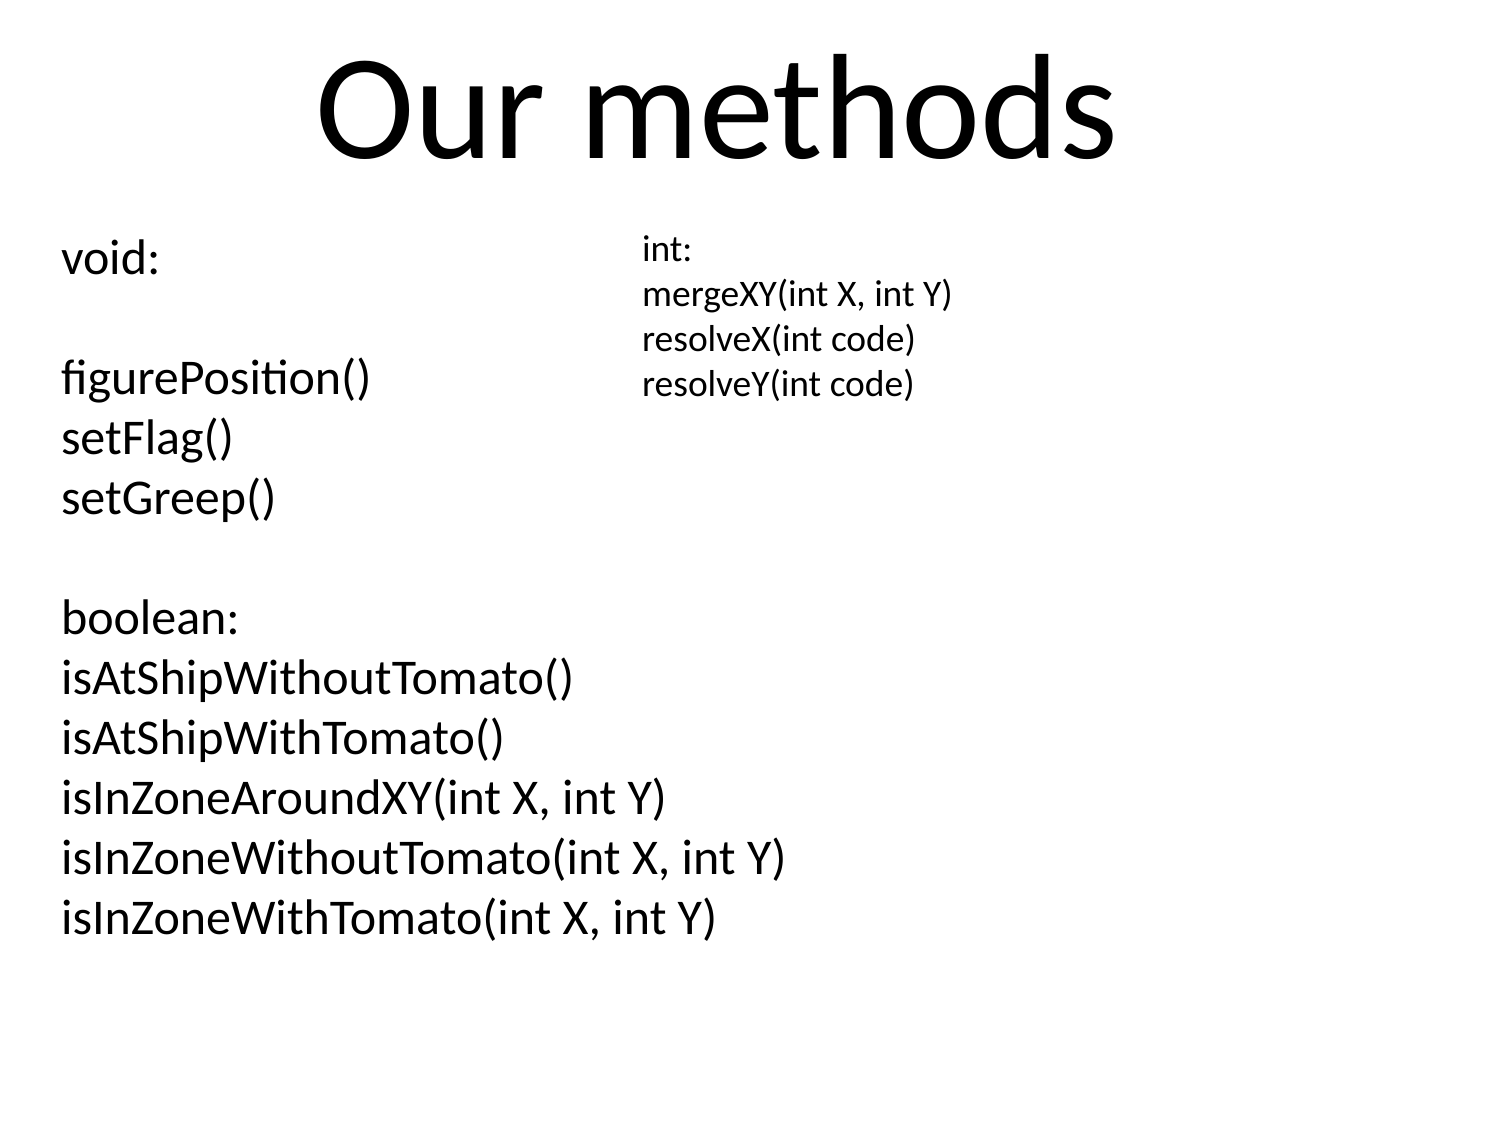

Our methods
void:
figurePosition()
setFlag()
setGreep()

boolean:
isAtShipWithoutTomato()
isAtShipWithTomato()
isInZoneAroundXY(int X, int Y)
isInZoneWithoutTomato(int X, int Y)
isInZoneWithTomato(int X, int Y)

int:
mergeXY(int X, int Y)
resolveX(int code)
resolveY(int code)